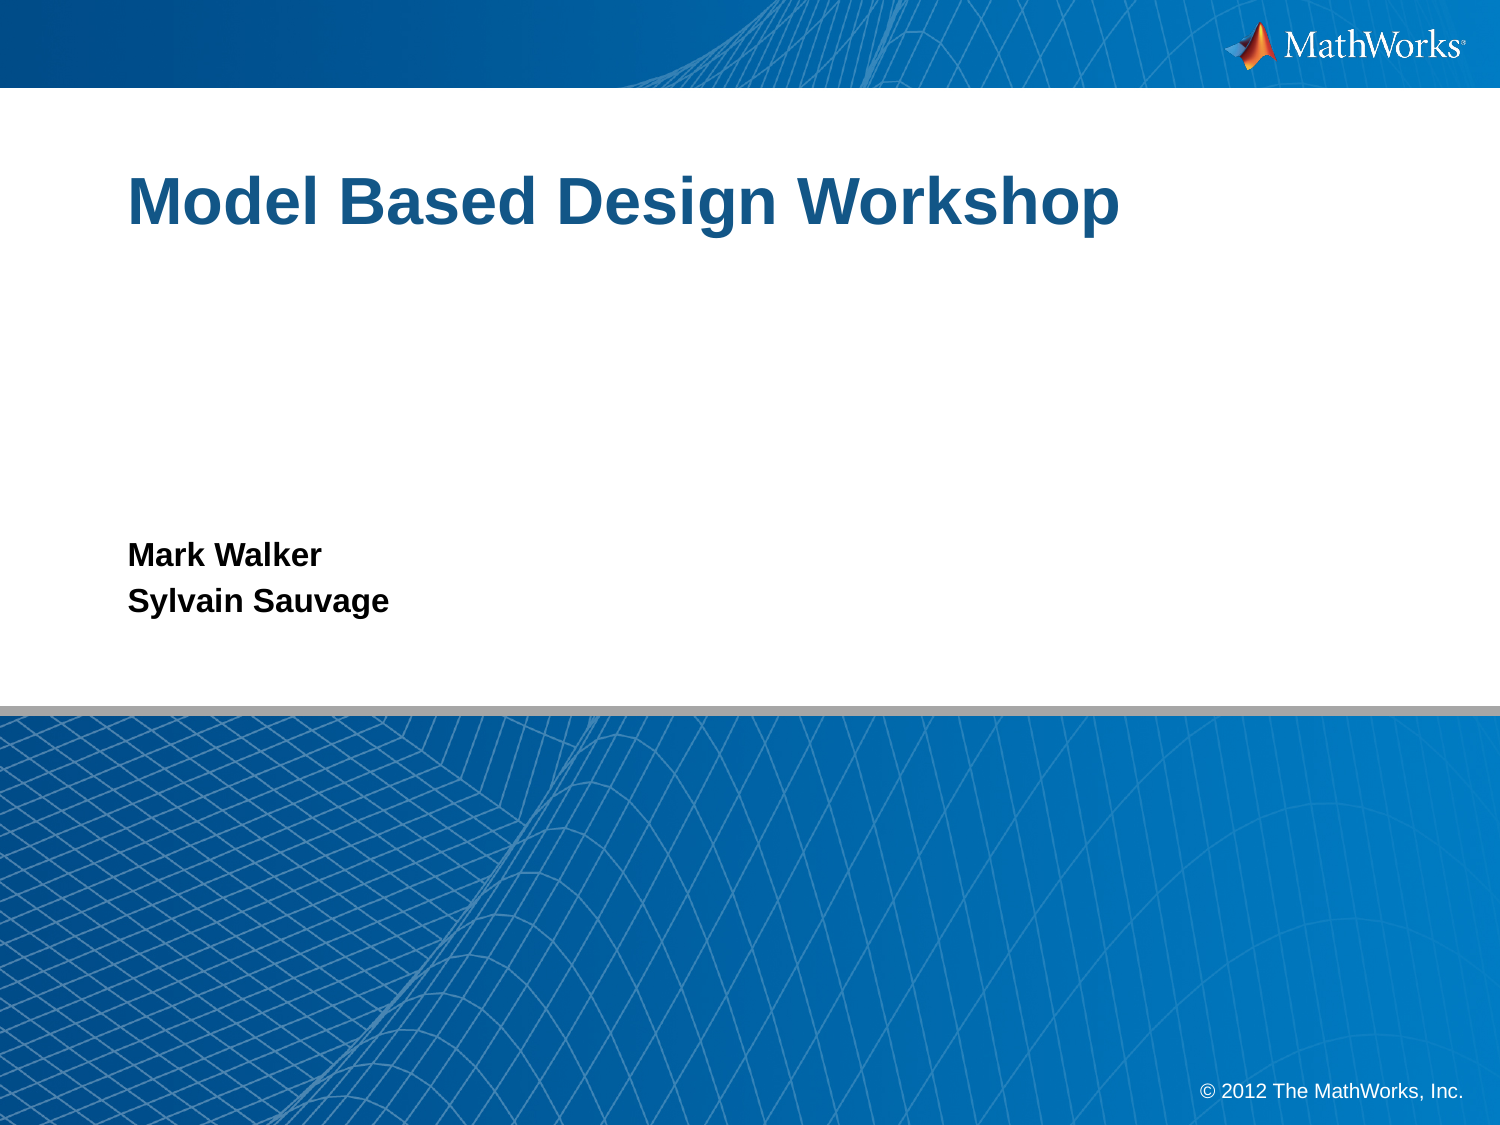

# Model Based Design Workshop
Mark Walker
Sylvain Sauvage